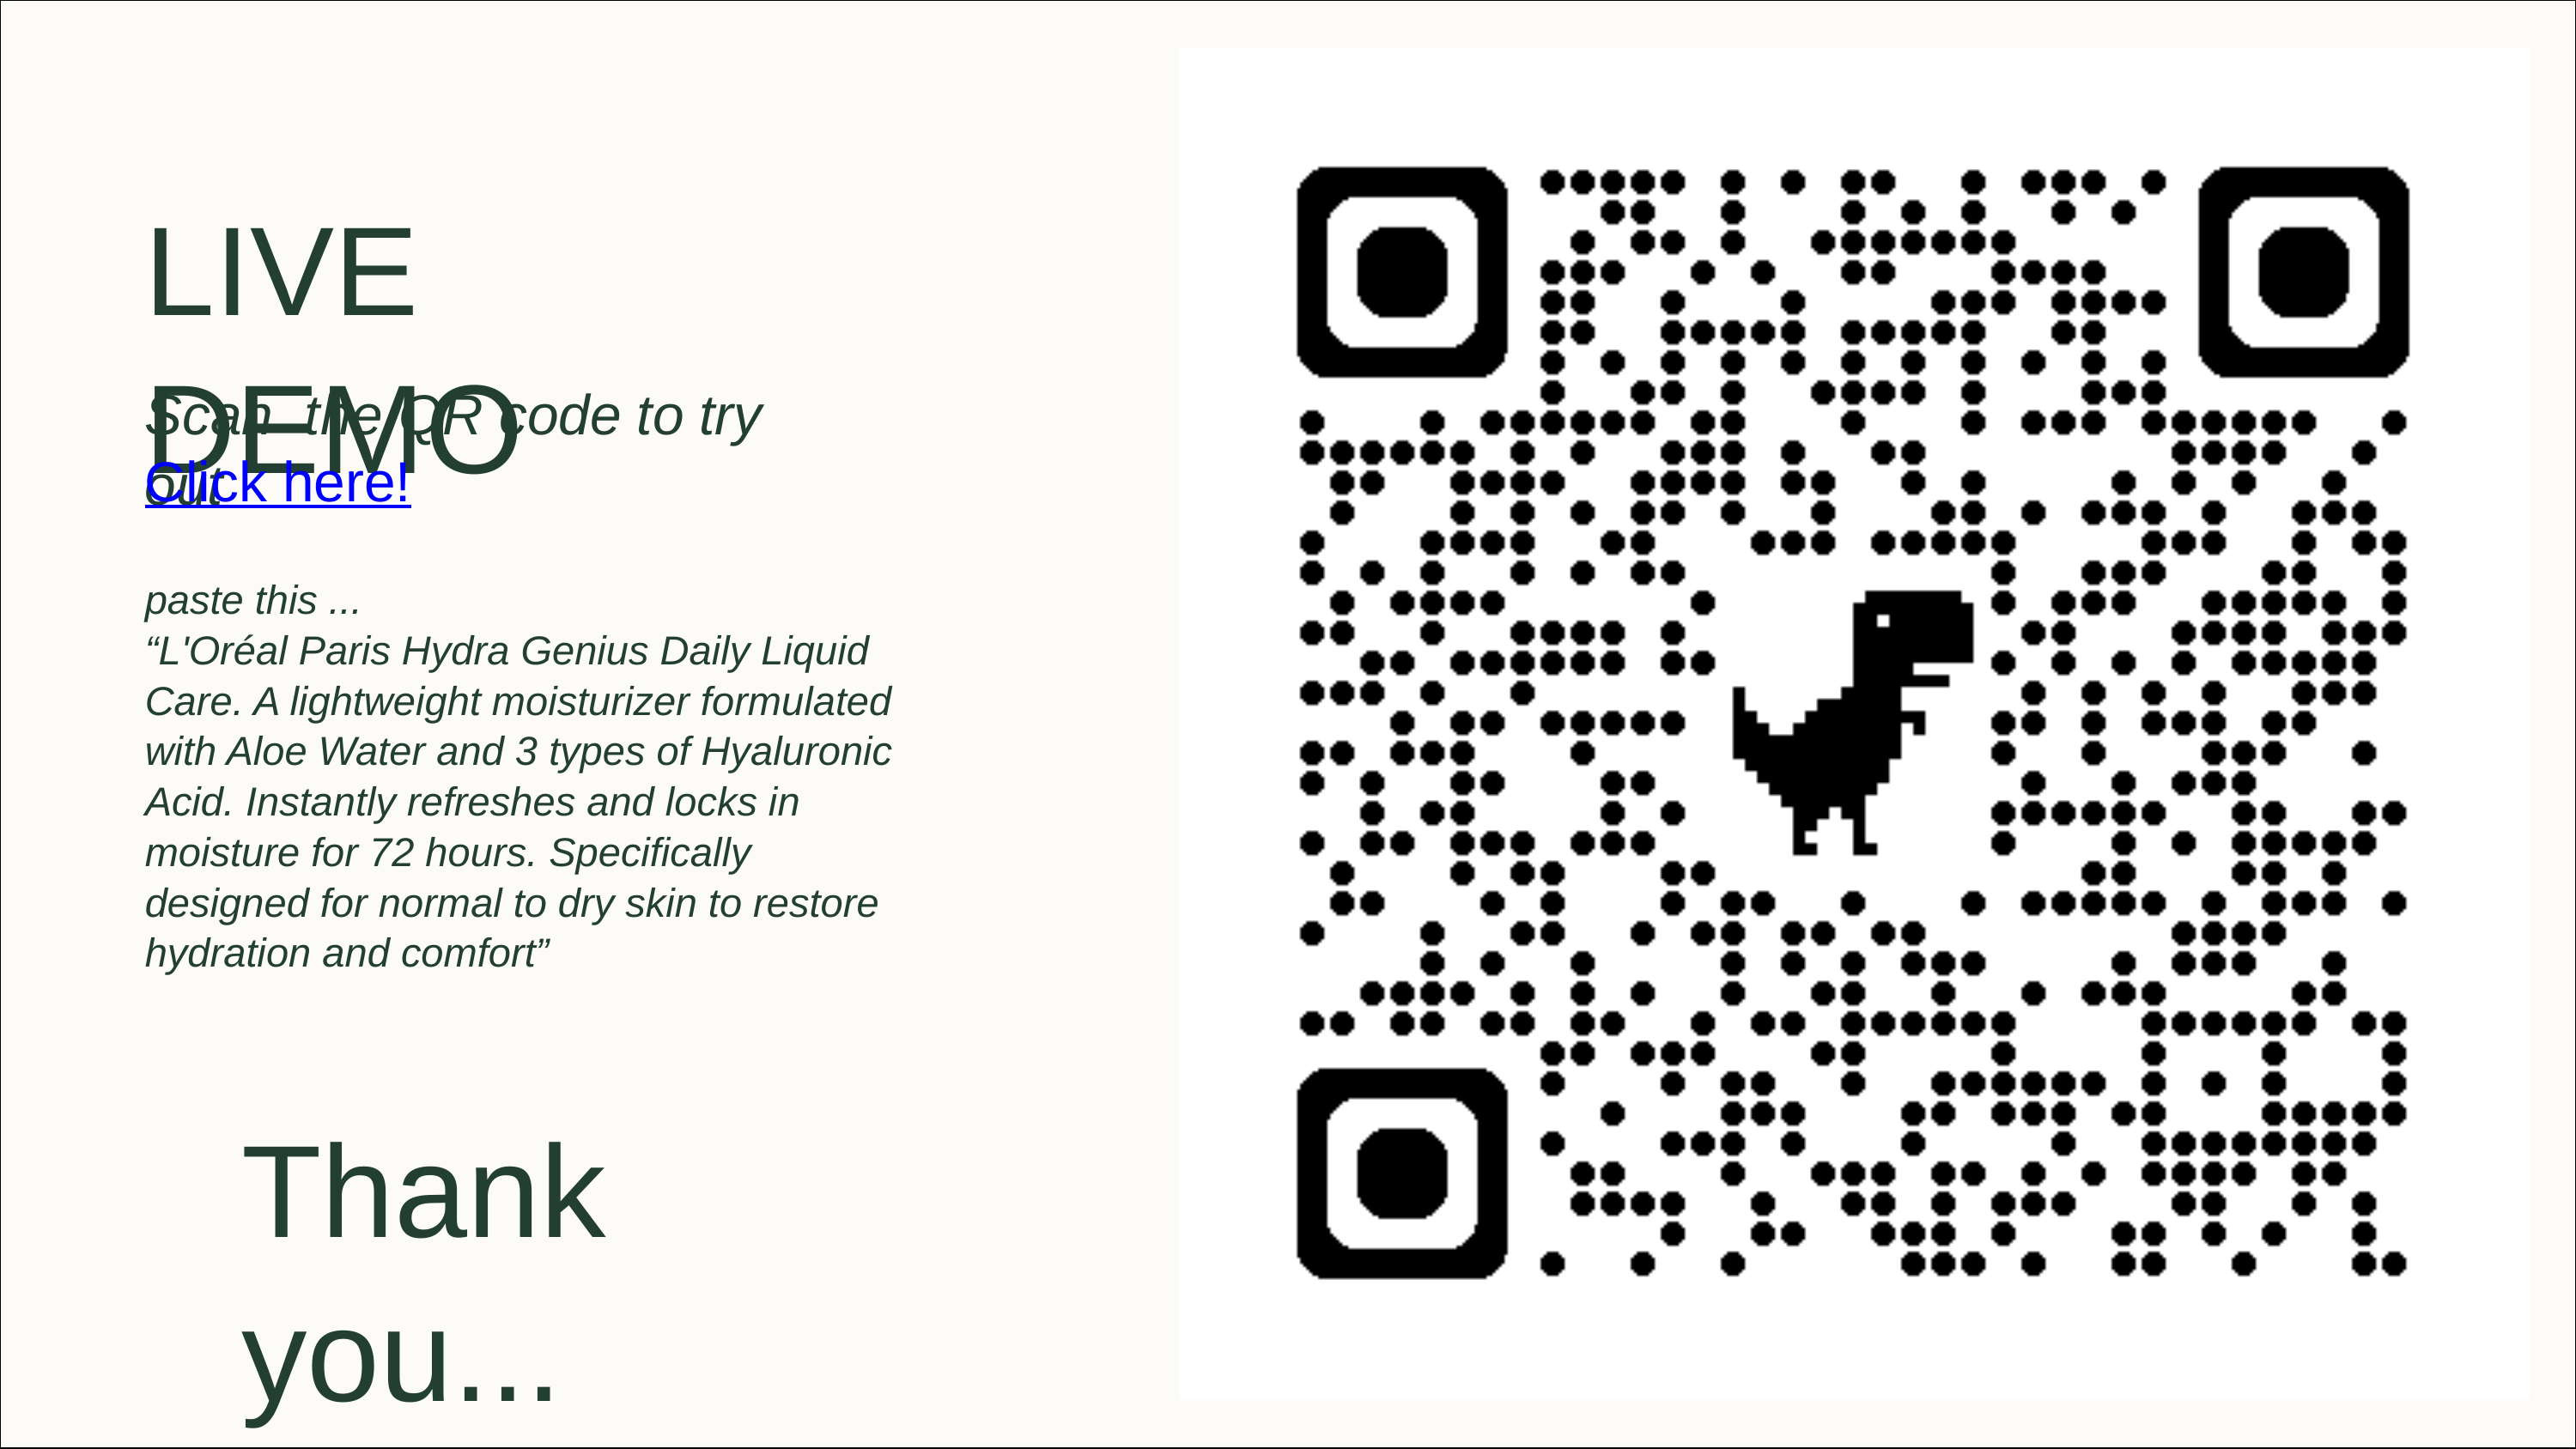

LIVE DEMO
Scan  the QR code to try out
Click here!
paste this ...
“L'Oréal Paris Hydra Genius Daily Liquid Care. A lightweight moisturizer formulated with Aloe Water and 3 types of Hyaluronic Acid. Instantly refreshes and locks in moisture for 72 hours. Specifically designed for normal to dry skin to restore hydration and comfort”
Thank you...